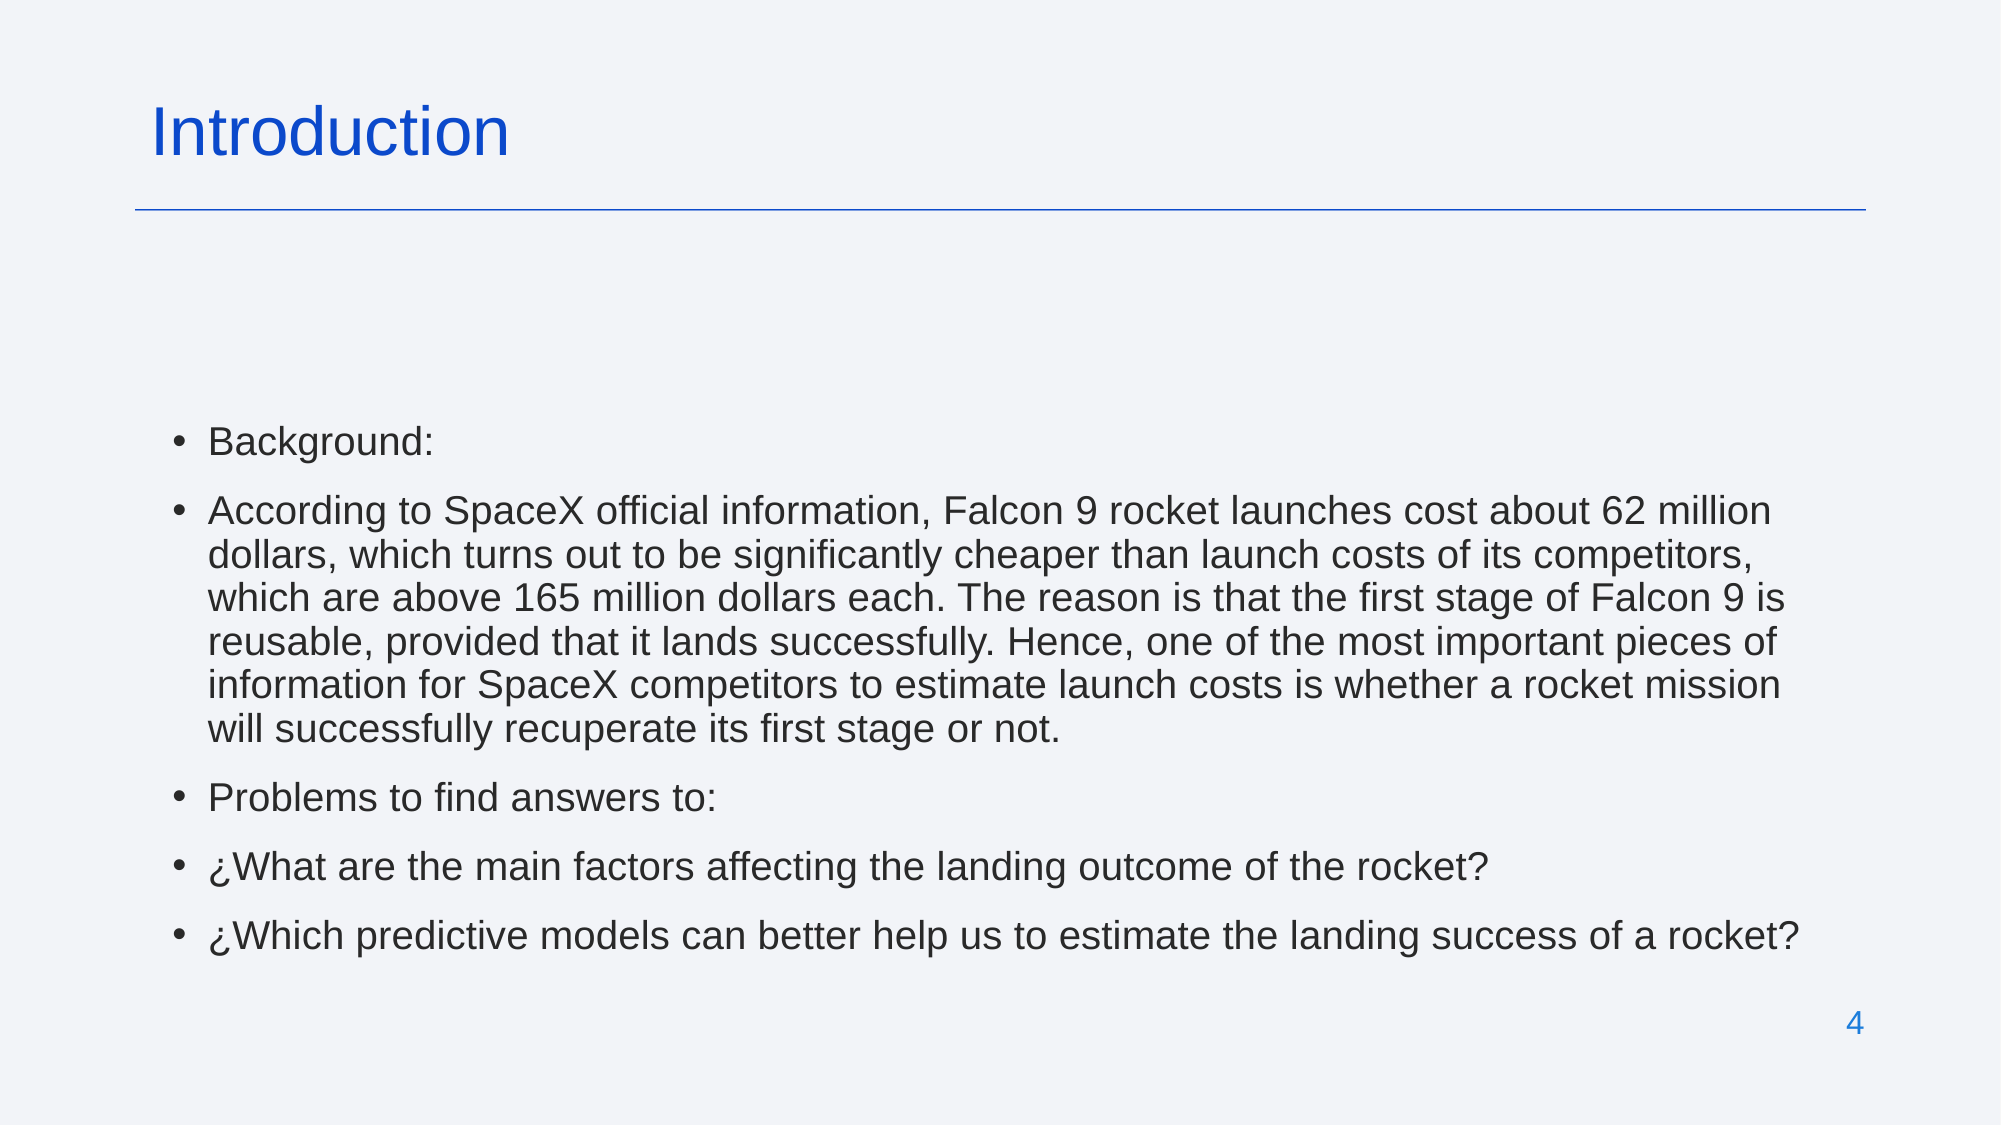

Introduction
Background:
According to SpaceX official information, Falcon 9 rocket launches cost about 62 million dollars, which turns out to be significantly cheaper than launch costs of its competitors, which are above 165 million dollars each. The reason is that the first stage of Falcon 9 is reusable, provided that it lands successfully. Hence, one of the most important pieces of information for SpaceX competitors to estimate launch costs is whether a rocket mission will successfully recuperate its first stage or not.
Problems to find answers to:
¿What are the main factors affecting the landing outcome of the rocket?
¿Which predictive models can better help us to estimate the landing success of a rocket?
4